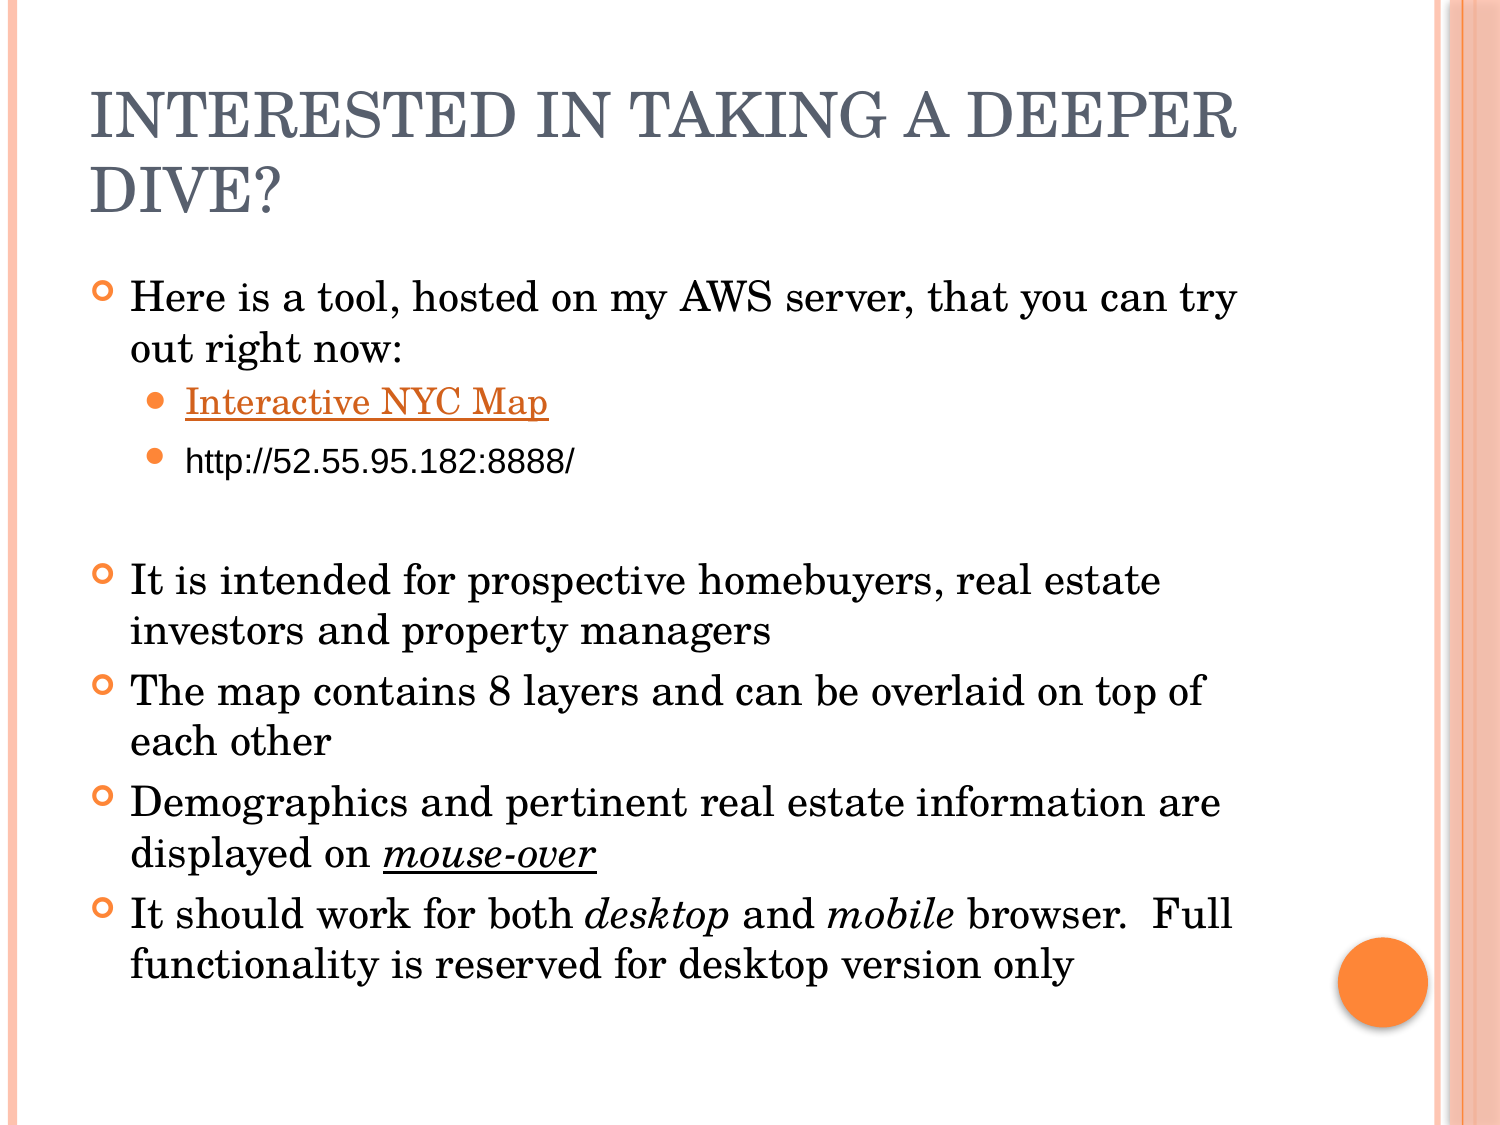

# Interested in taking a deeper dive?
Here is a tool, hosted on my AWS server, that you can try out right now:
Interactive NYC Map
http://52.55.95.182:8888/

It is intended for prospective homebuyers, real estate investors and property managers
The map contains 8 layers and can be overlaid on top of each other
Demographics and pertinent real estate information are displayed on mouse-over
It should work for both desktop and mobile browser.  Full functionality is reserved for desktop version only